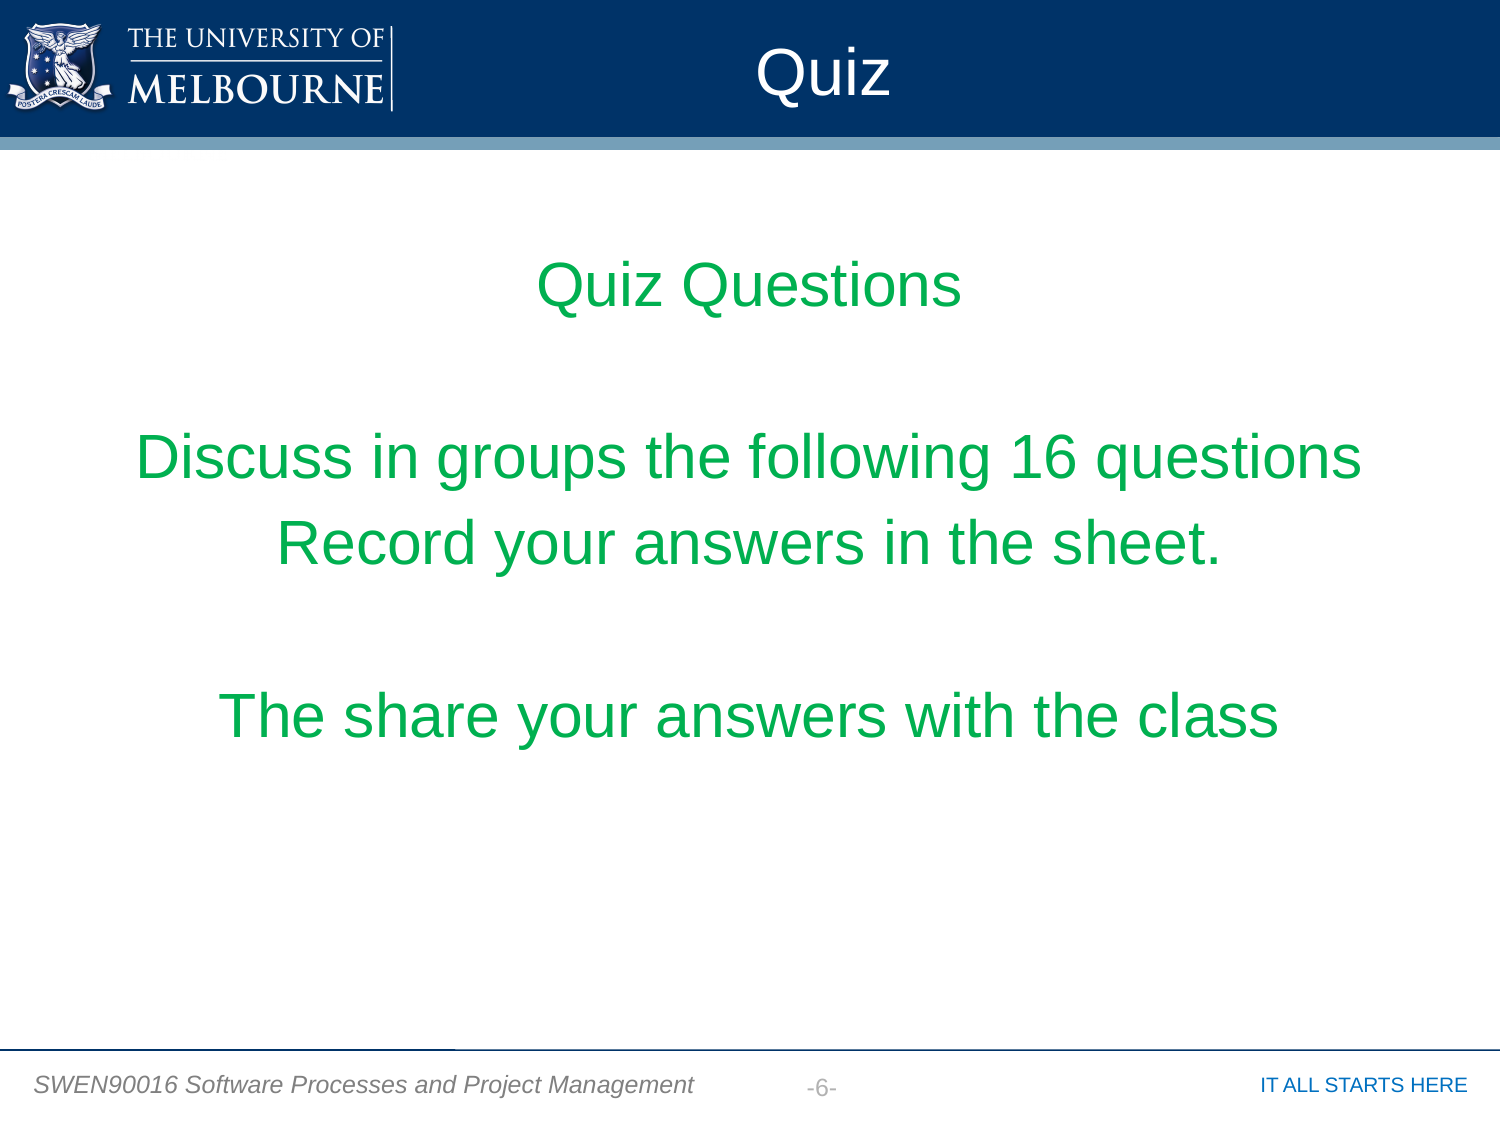

# Quiz
Quiz Questions

Discuss in groups the following 16 questions
Record your answers in the sheet.

The share your answers with the class

-6-